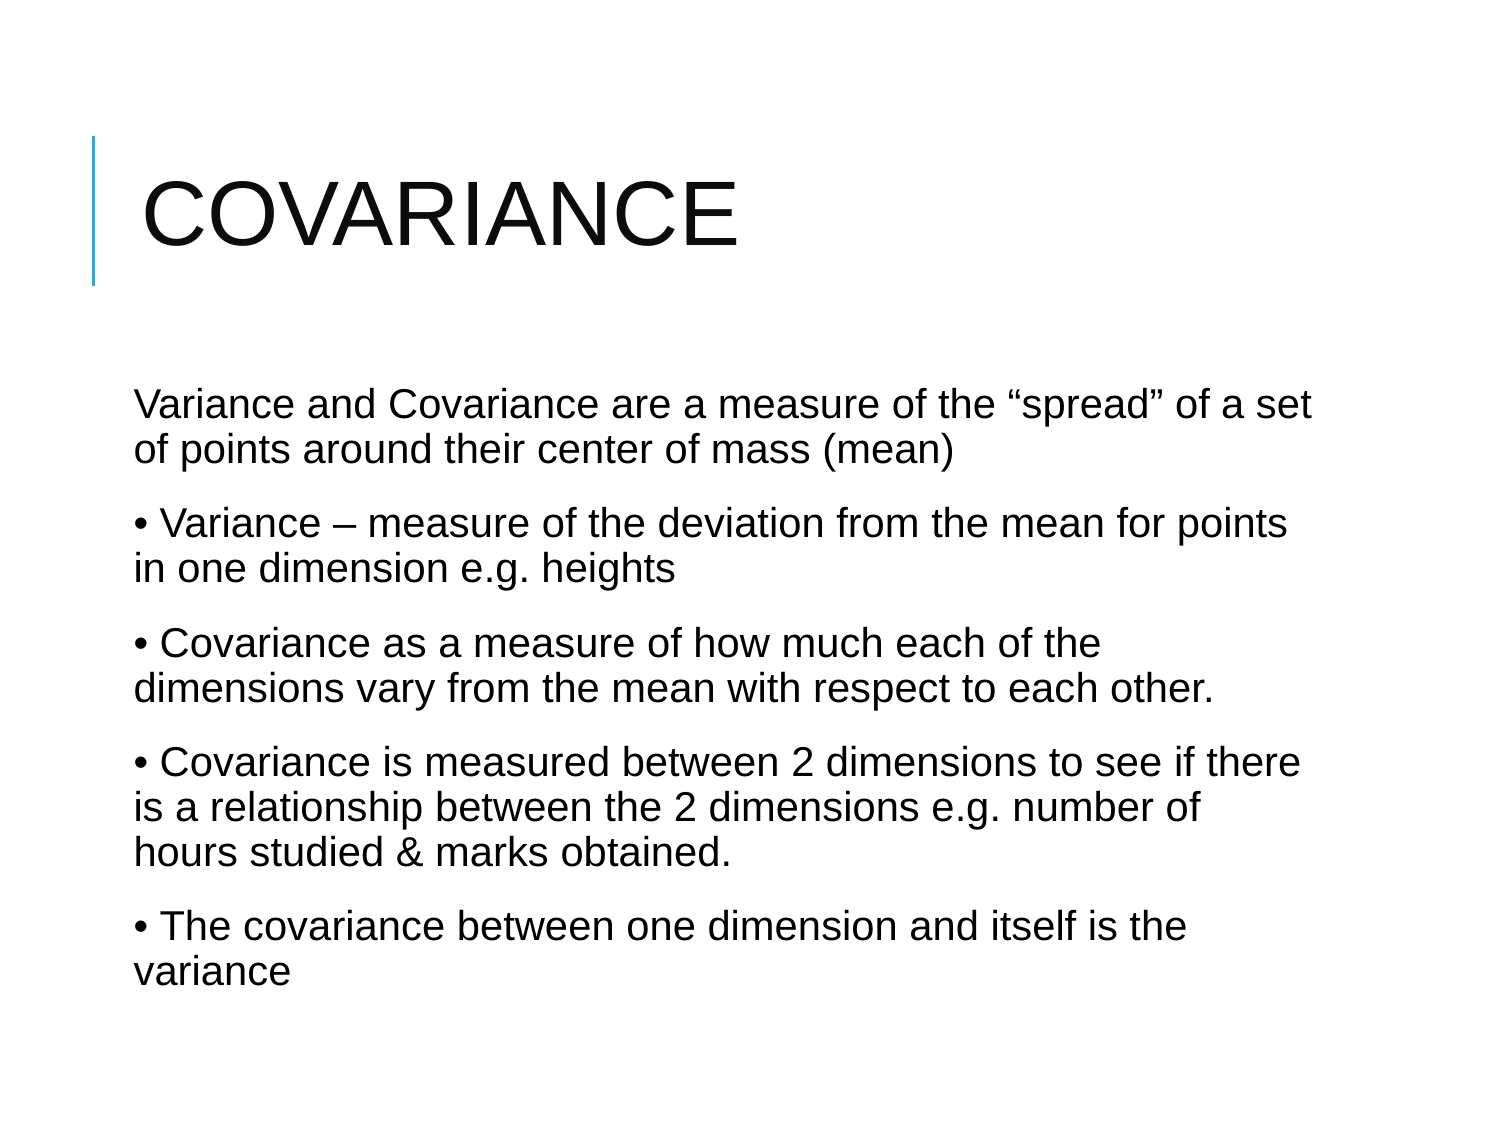

# COVARIANCE
Variance and Covariance are a measure of the “spread” of a set of points around their center of mass (mean)
• Variance – measure of the deviation from the mean for points in one dimension e.g. heights
• Covariance as a measure of how much each of the dimensions vary from the mean with respect to each other.
• Covariance is measured between 2 dimensions to see if there is a relationship between the 2 dimensions e.g. number of hours studied & marks obtained.
• The covariance between one dimension and itself is the variance